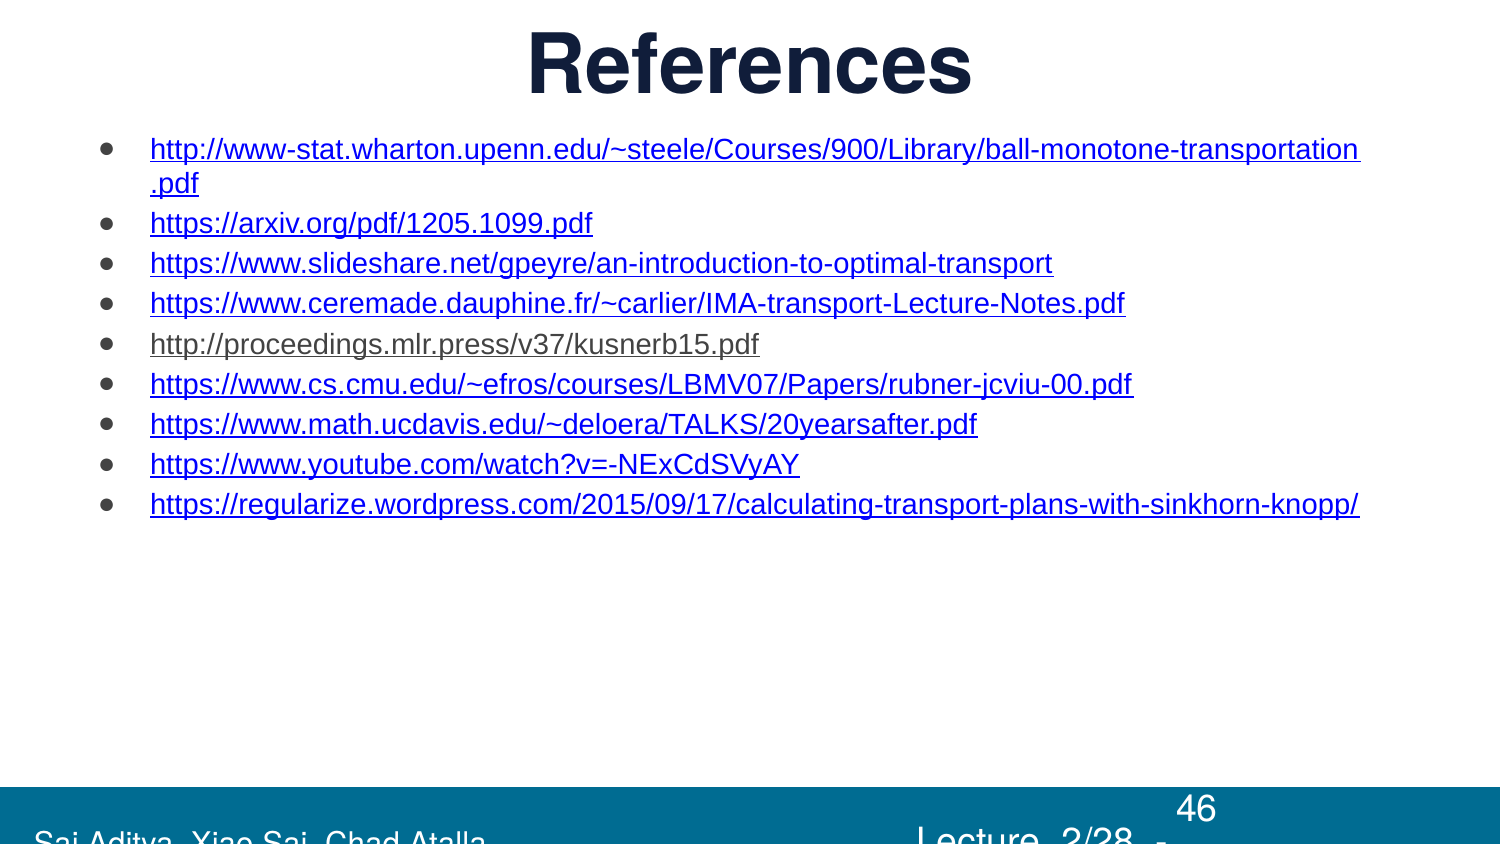

# References
http://www-stat.wharton.upenn.edu/~steele/Courses/900/Library/ball-monotone-transportation.pdf
https://arxiv.org/pdf/1205.1099.pdf
https://www.slideshare.net/gpeyre/an-introduction-to-optimal-transport
https://www.ceremade.dauphine.fr/~carlier/IMA-transport-Lecture-Notes.pdf
http://proceedings.mlr.press/v37/kusnerb15.pdf
https://www.cs.cmu.edu/~efros/courses/LBMV07/Papers/rubner-jcviu-00.pdf
https://www.math.ucdavis.edu/~deloera/TALKS/20yearsafter.pdf
https://www.youtube.com/watch?v=-NExCdSVyAY
https://regularize.wordpress.com/2015/09/17/calculating-transport-plans-with-sinkhorn-knopp/

46
    Sai Aditya, Xiao Sai, Chad Atalla                                                 Lecture  2/28  -